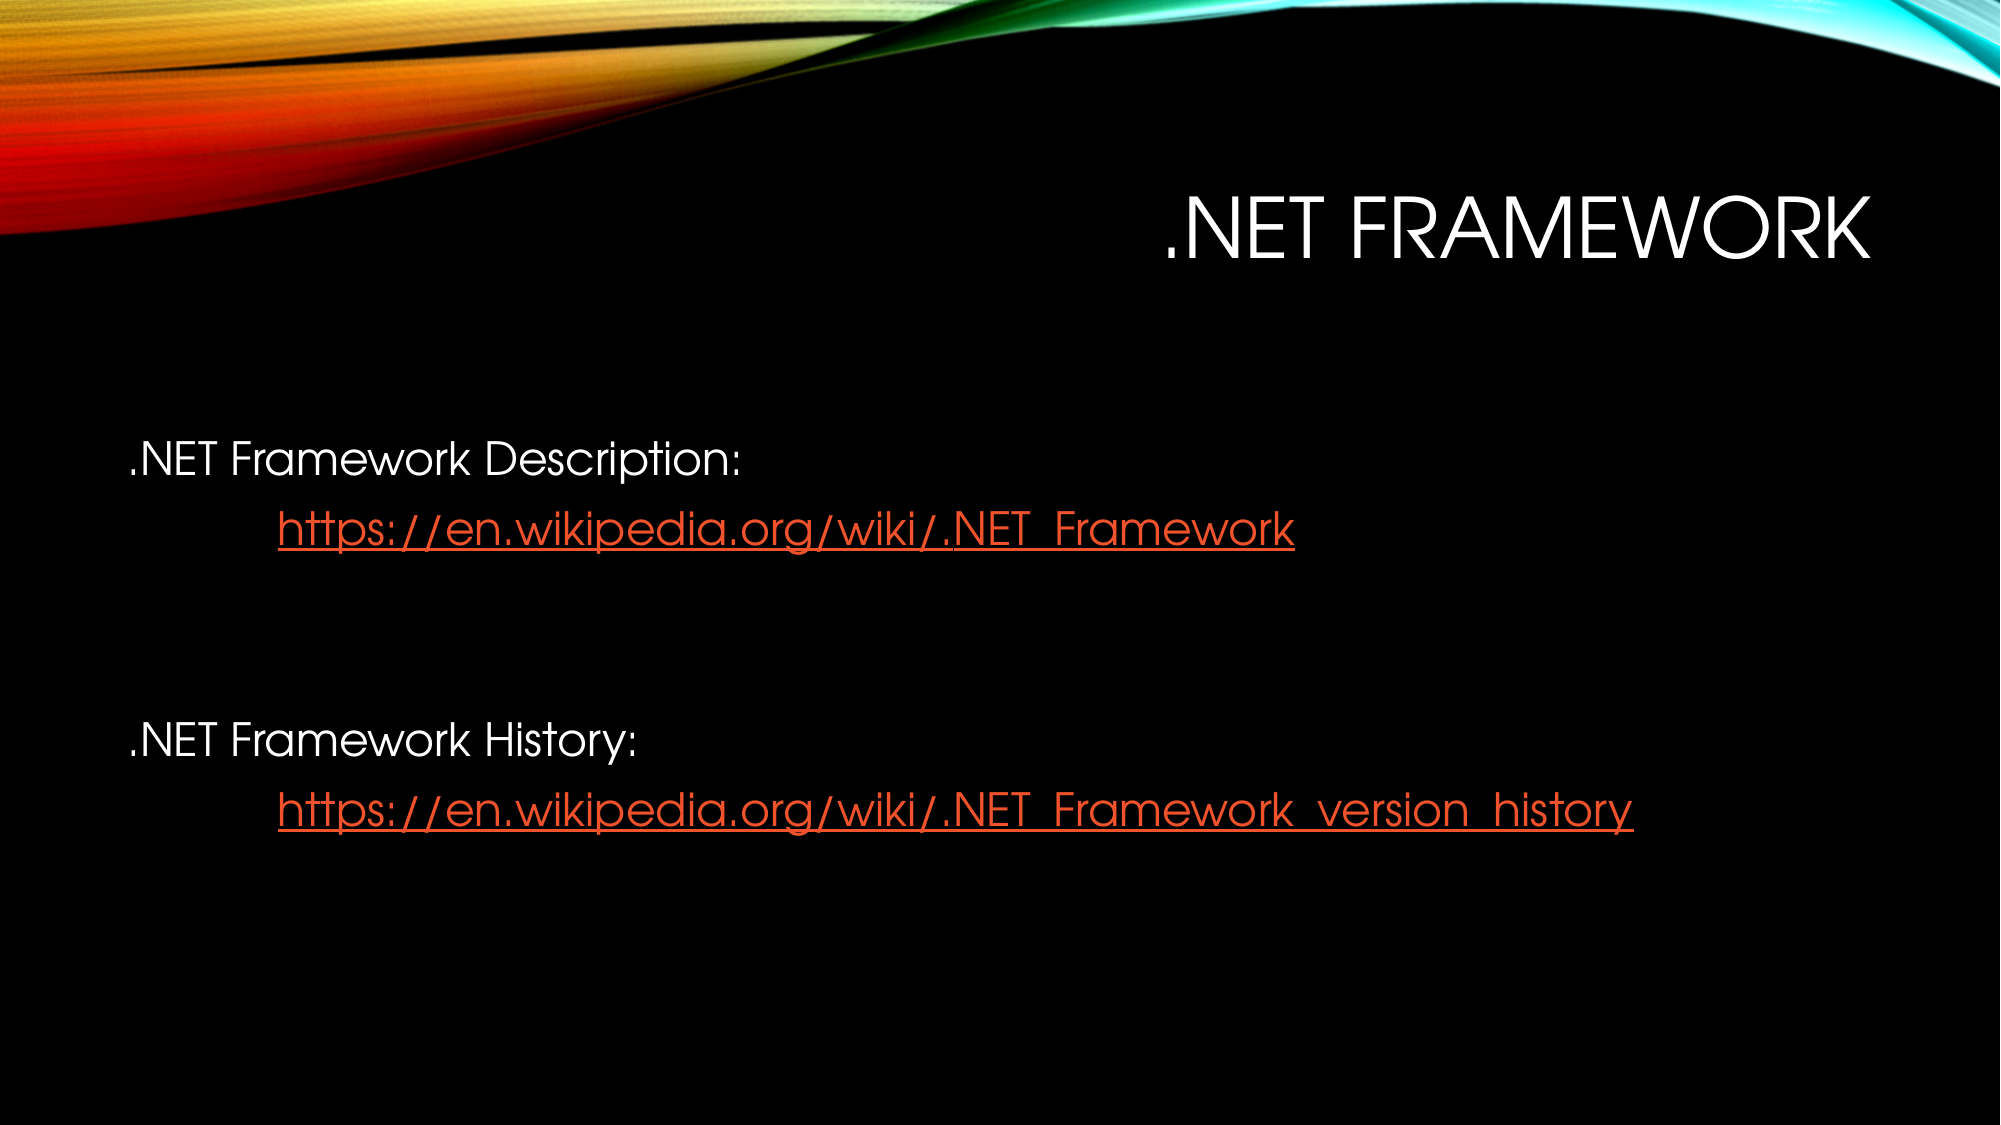

# .NET Framework
.NET Framework Description:
	https://en.wikipedia.org/wiki/.NET_Framework

.NET Framework History:
	https://en.wikipedia.org/wiki/.NET_Framework_version_history